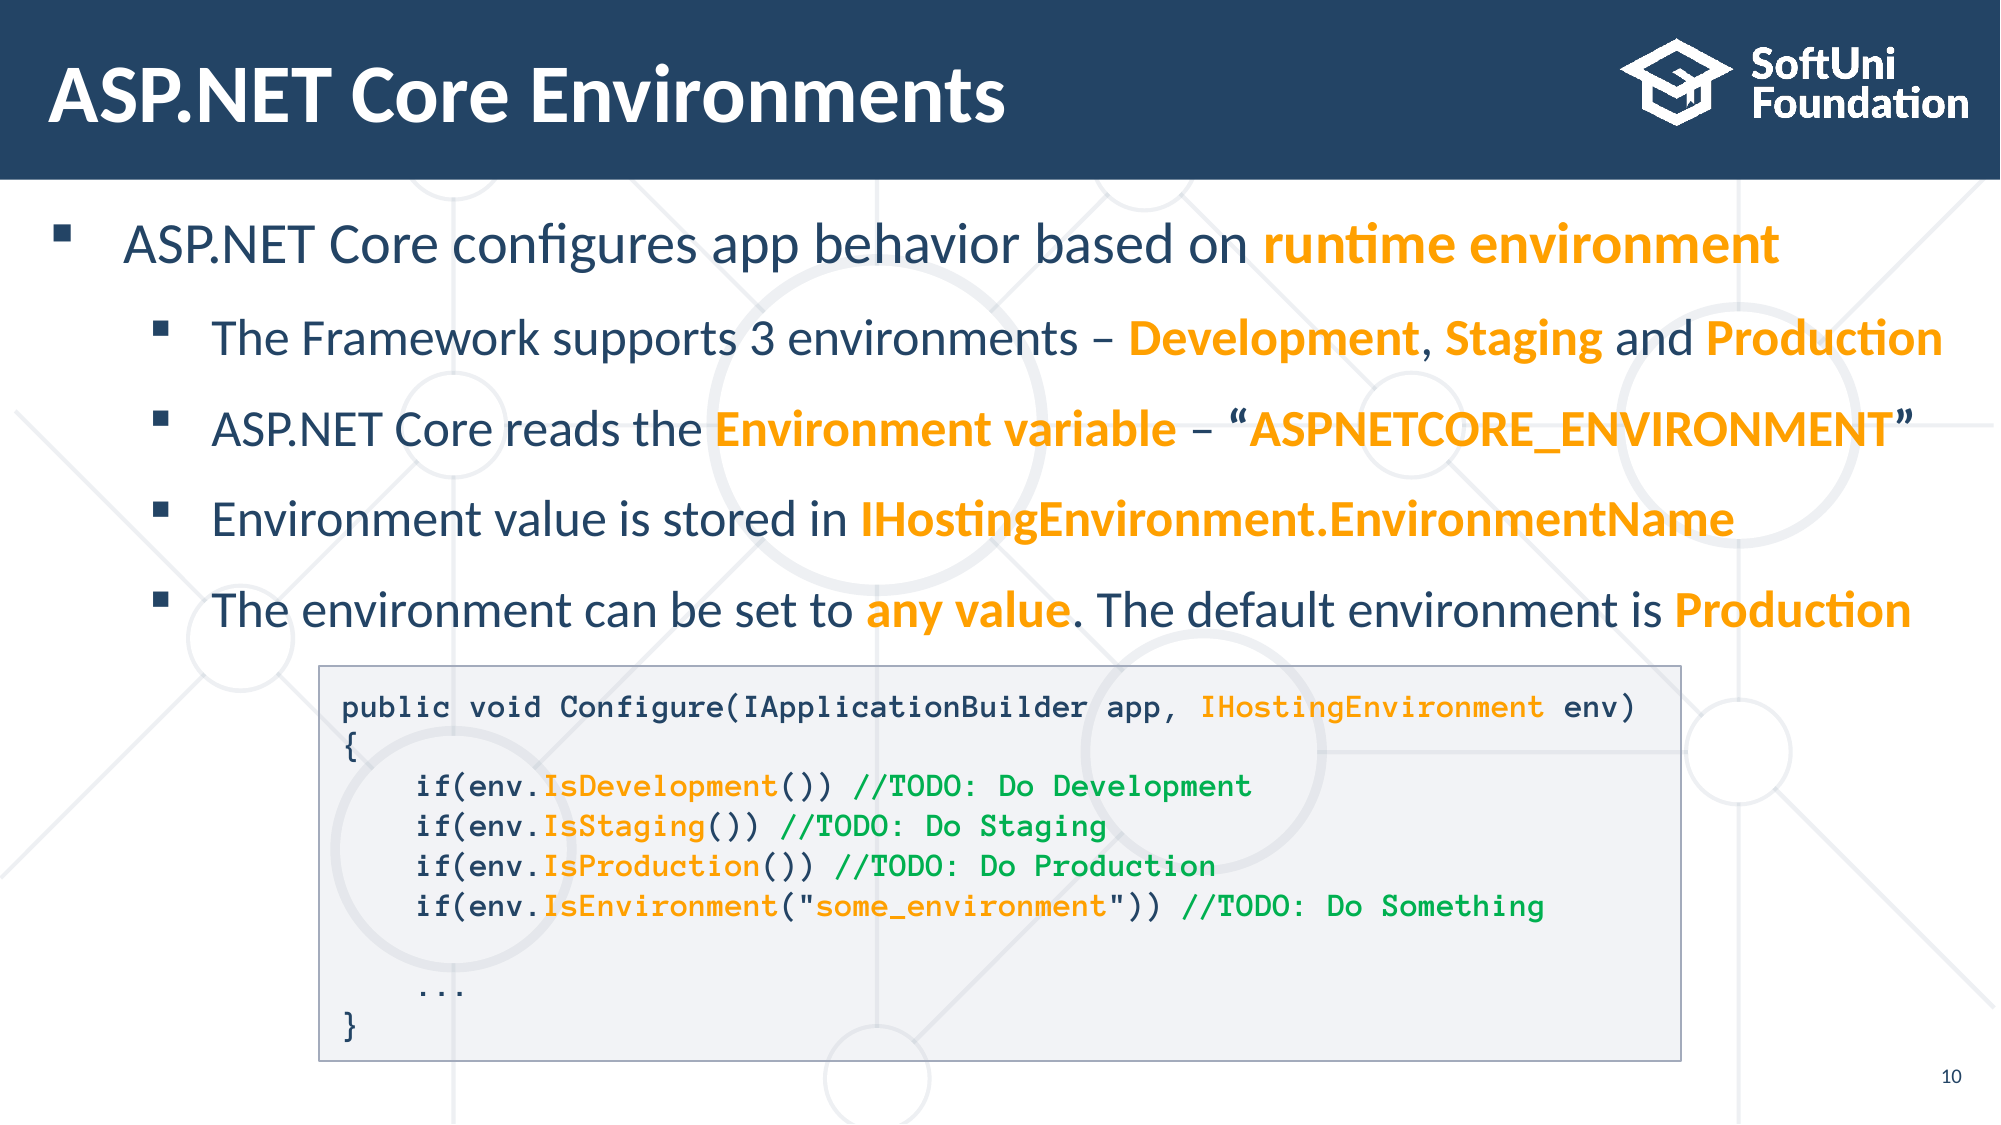

# ASP.NET Core Environments
ASP.NET Core configures app behavior based on runtime environment
The Framework supports 3 environments – Development, Staging and Production
ASP.NET Core reads the Environment variable – “ASPNETCORE_ENVIRONMENT”
Environment value is stored in IHostingEnvironment.EnvironmentName
The environment can be set to any value. The default environment is Production
public void Configure(IApplicationBuilder app, IHostingEnvironment env)
{
    if(env.IsDevelopment()) //TODO: Do Development
    if(env.IsStaging()) //TODO: Do Staging
    if(env.IsProduction()) //TODO: Do Production
    if(env.IsEnvironment("some_environment")) //TODO: Do Something
    ...
}
10